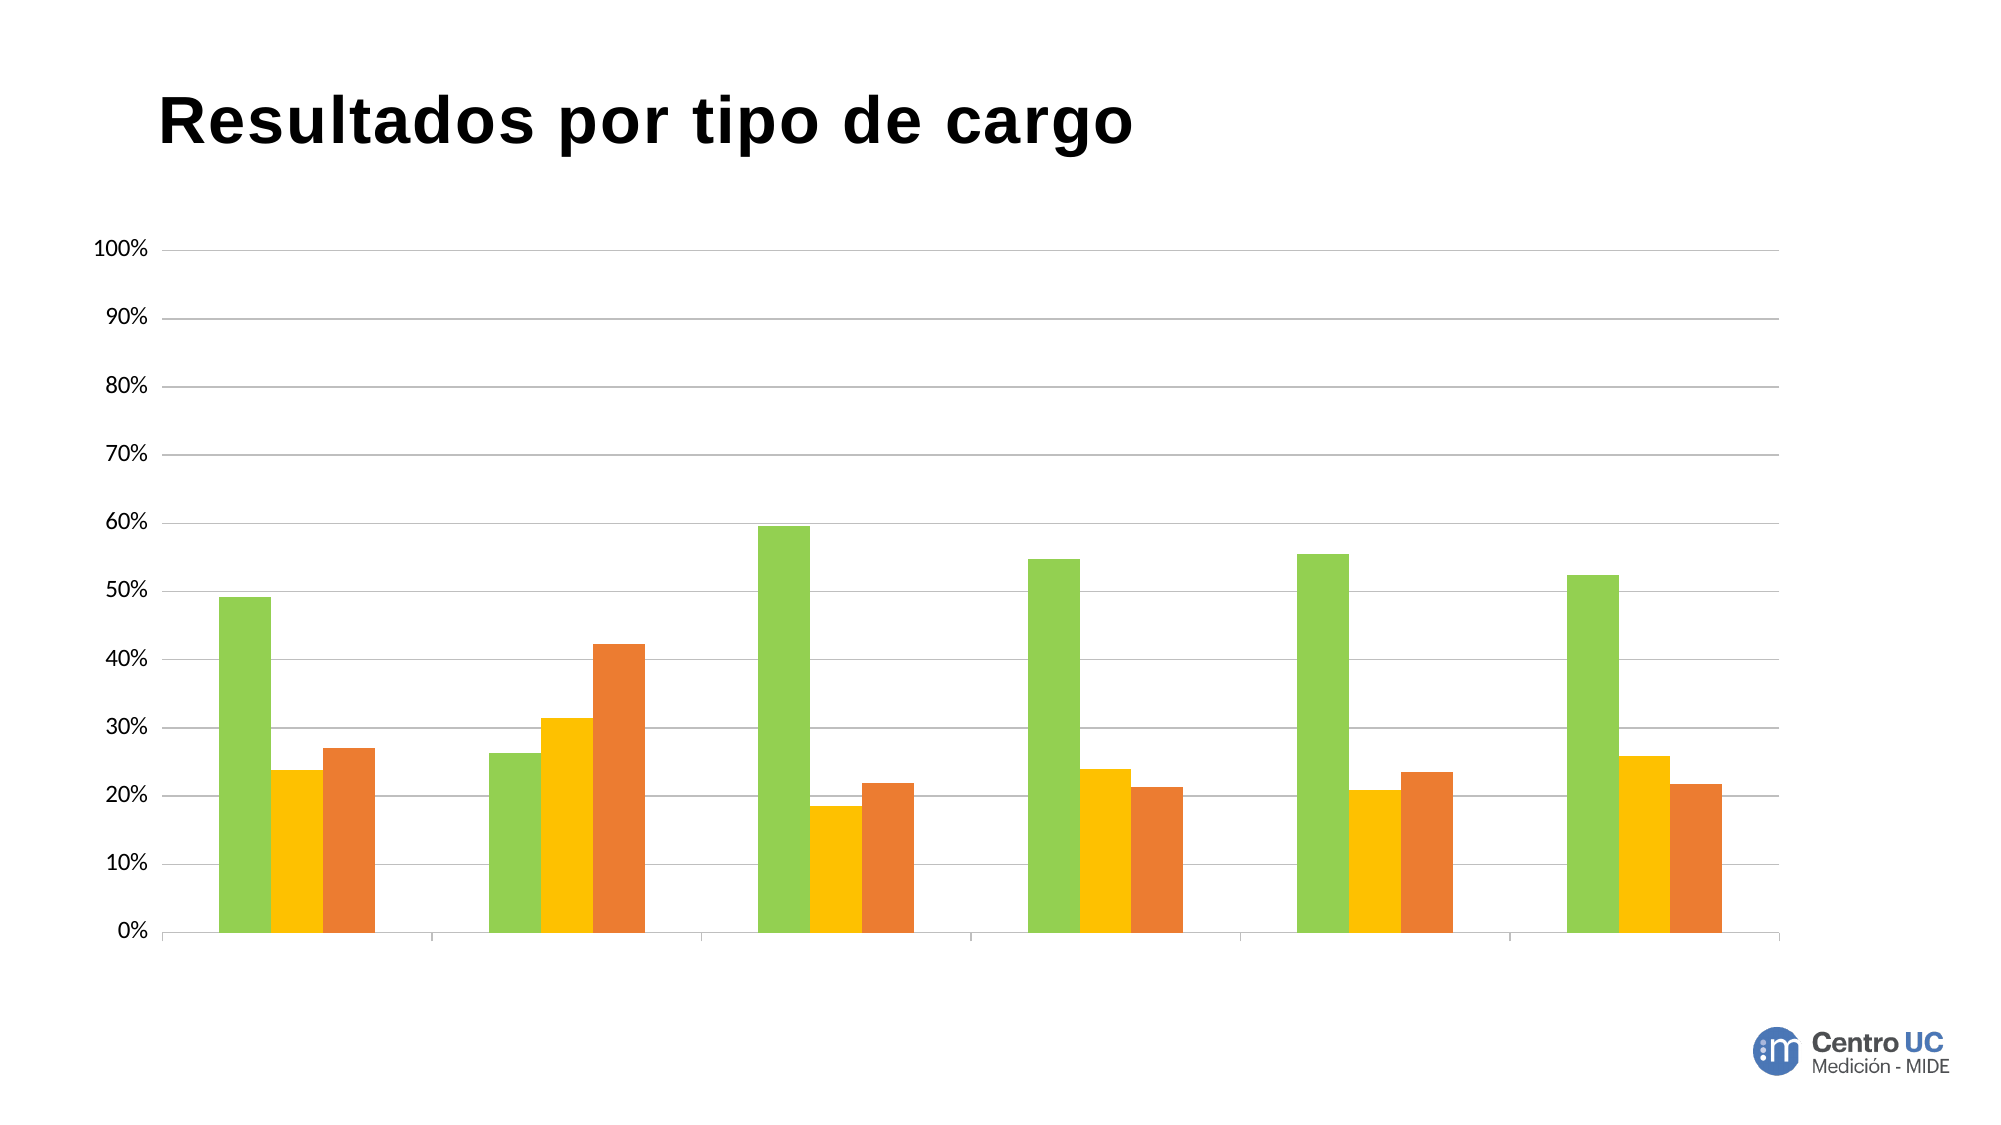

# Resultados por tipo de cargo

### Chart

| Category | Apreciación Positiva | Apreciación Neutra | Apreciación Negativa |
|---|---|---|---|
| Administrativos | 0.4915163558544787 | 0.23822989911342096 | 0.27025374503210026 |
| Auxiliares | 0.2625 | 0.3142857142857143 | 0.4232142857142857 |
| Directivos | 0.5955853370122192 | 0.18565234528971225 | 0.2187623176980686 |
| Jefaturas | 0.5476635514018692 | 0.23925233644859814 | 0.2130841121495327 |
| Profesionales | 0.5553993909580698 | 0.20935816350433356 | 0.23524244553759663 |
| Técnicos | 0.5242966751918159 | 0.25812933869199856 | 0.2175739861161856 |